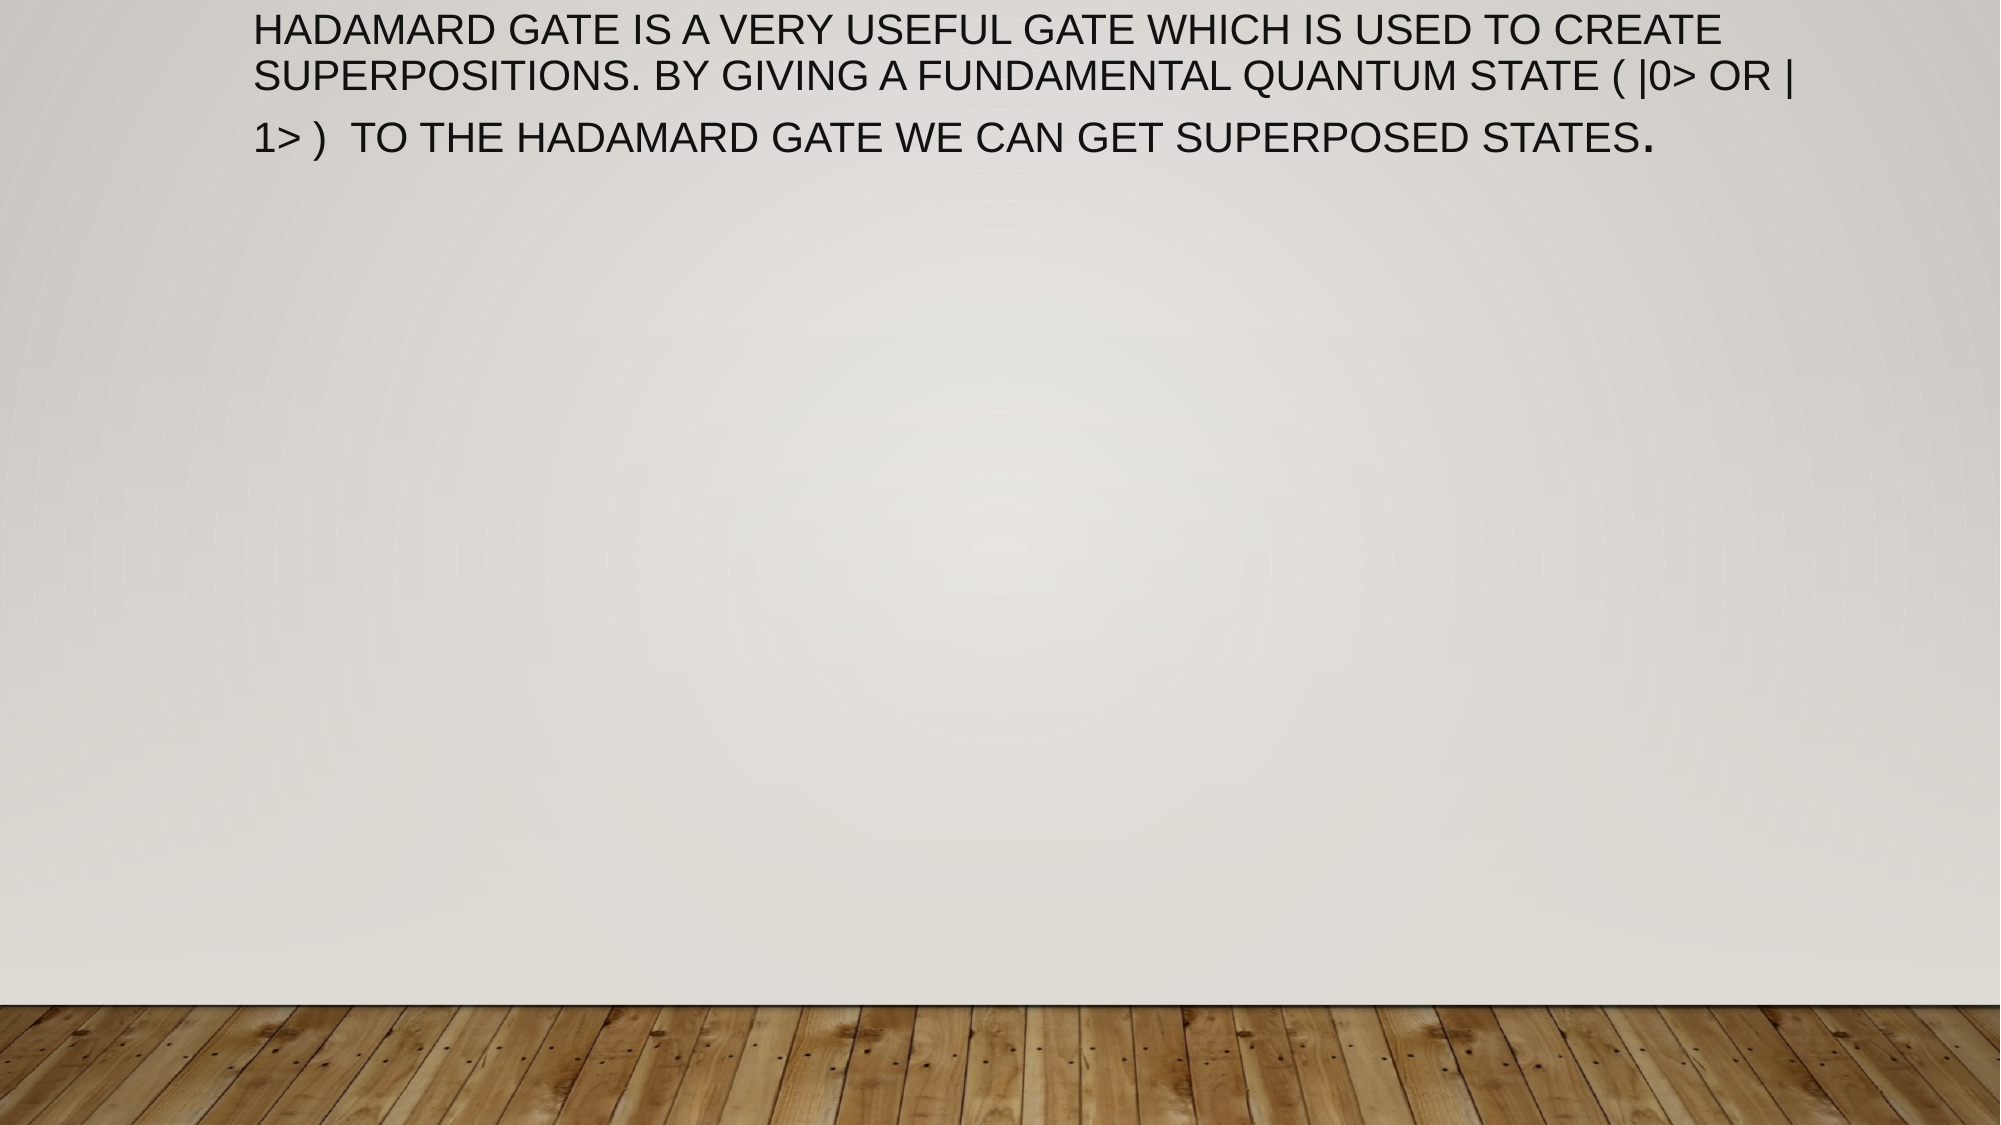

# Hadamard gate is a very useful gate which is used to create superpositions. By giving a fundamental quantum state ( |0> or |1> )  to the Hadamard gate we can get superposed states.